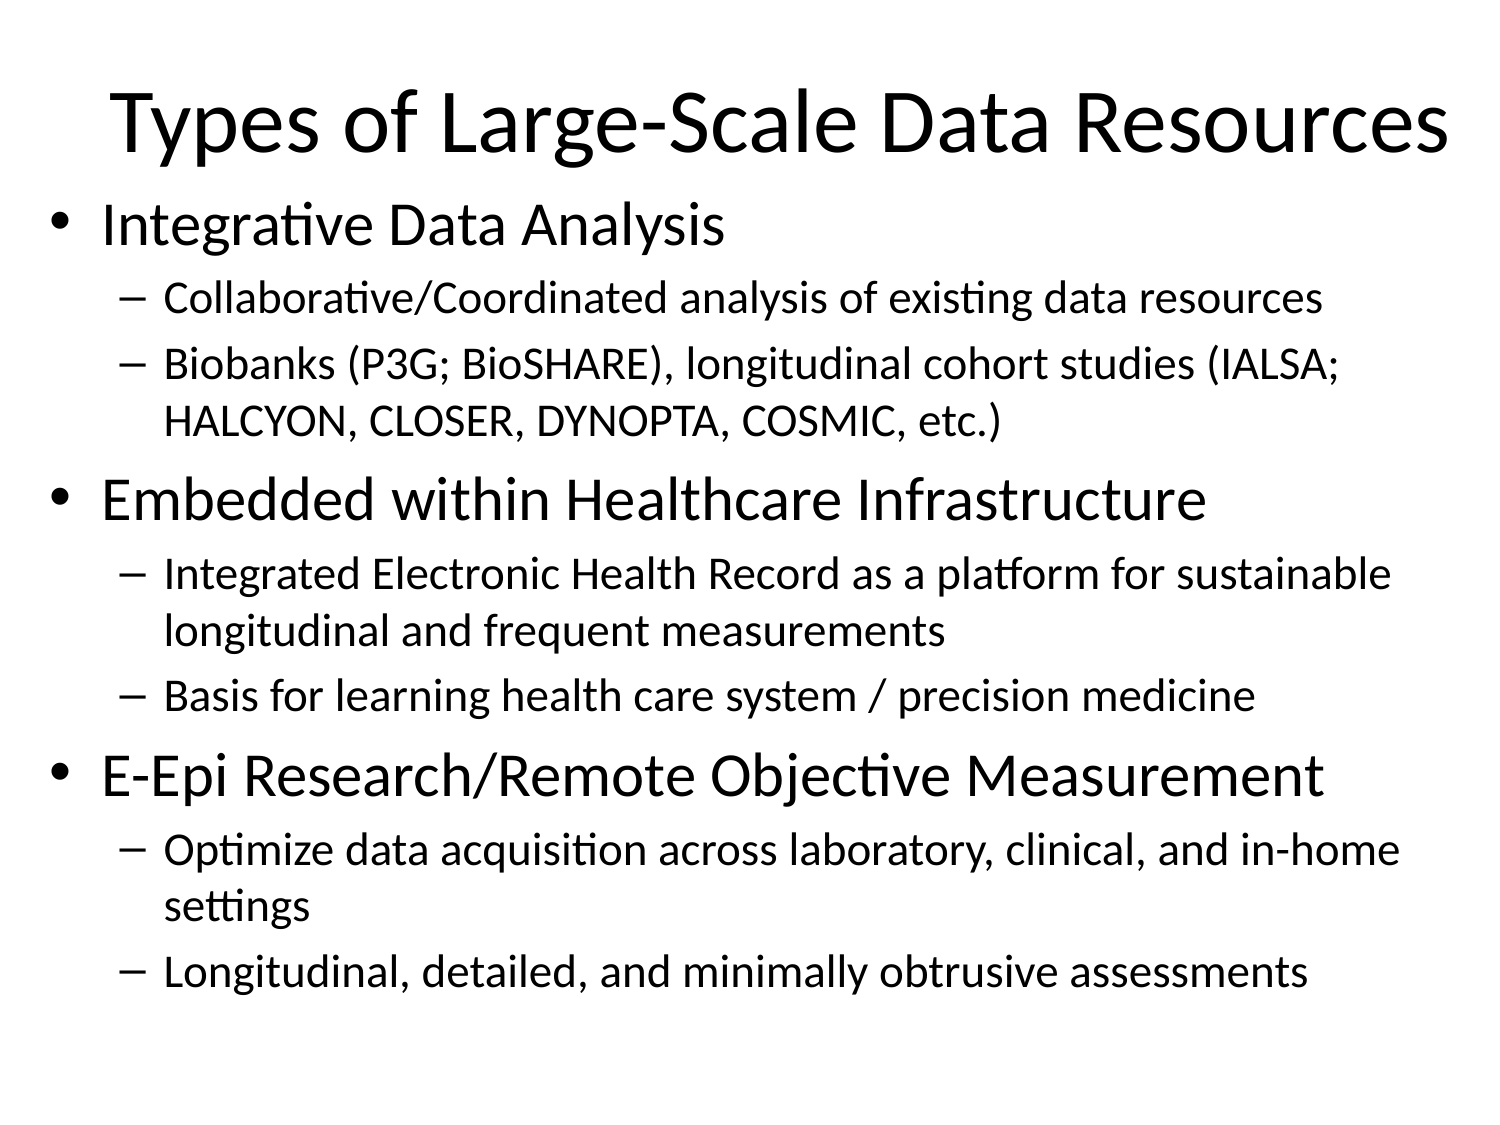

# Types of Large-Scale Data Resources
Integrative Data Analysis
Collaborative/Coordinated analysis of existing data resources
Biobanks (P3G; BioSHARE), longitudinal cohort studies (IALSA; HALCYON, CLOSER, DYNOPTA, COSMIC, etc.)
Embedded within Healthcare Infrastructure
Integrated Electronic Health Record as a platform for sustainable longitudinal and frequent measurements
Basis for learning health care system / precision medicine
E-Epi Research/Remote Objective Measurement
Optimize data acquisition across laboratory, clinical, and in-home settings
Longitudinal, detailed, and minimally obtrusive assessments